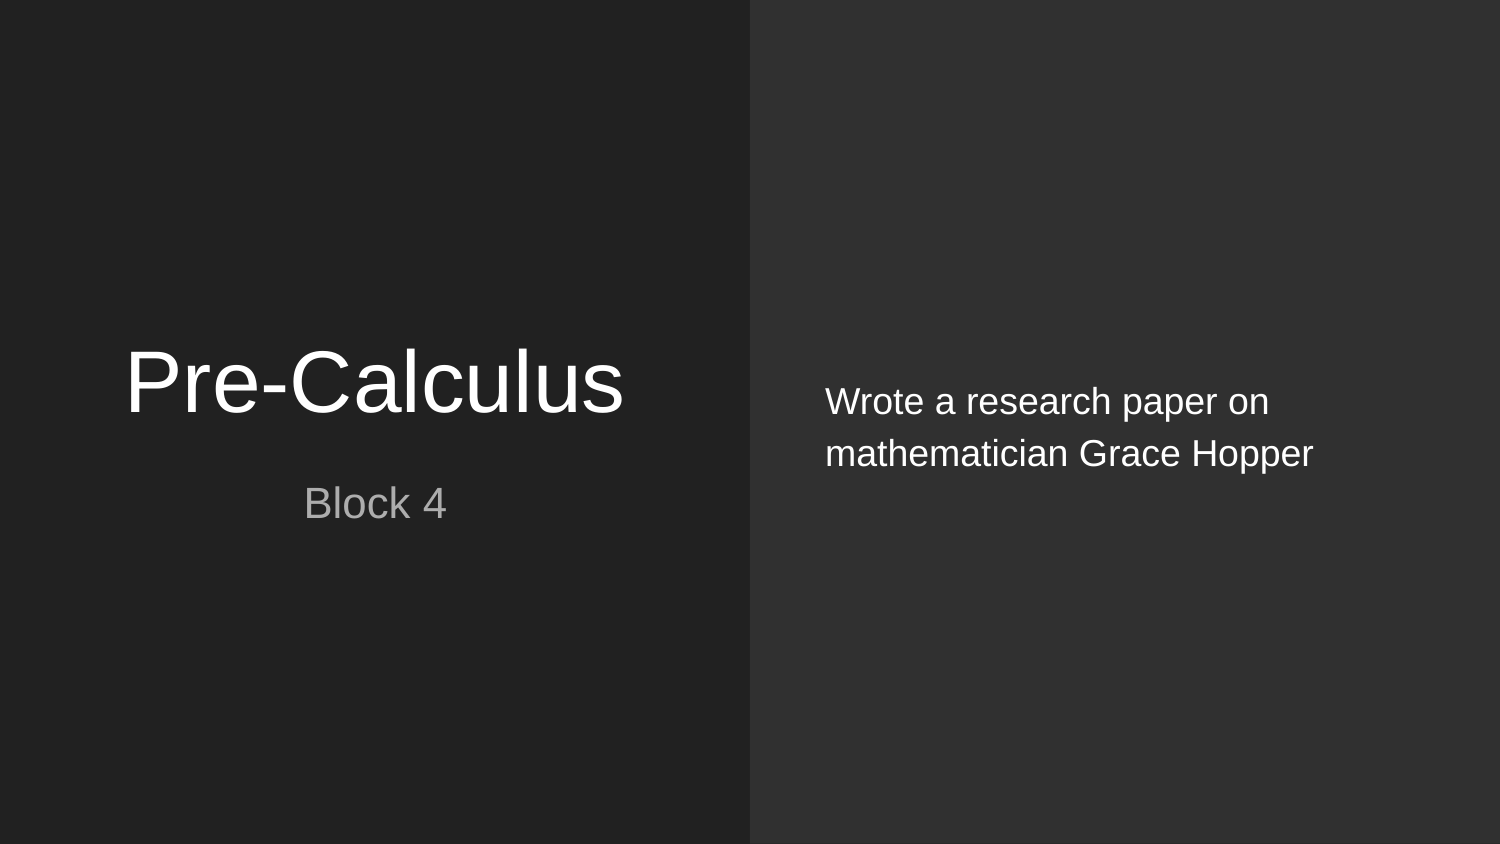

Wrote a research paper on mathematician Grace Hopper
# Pre-Calculus
Block 4